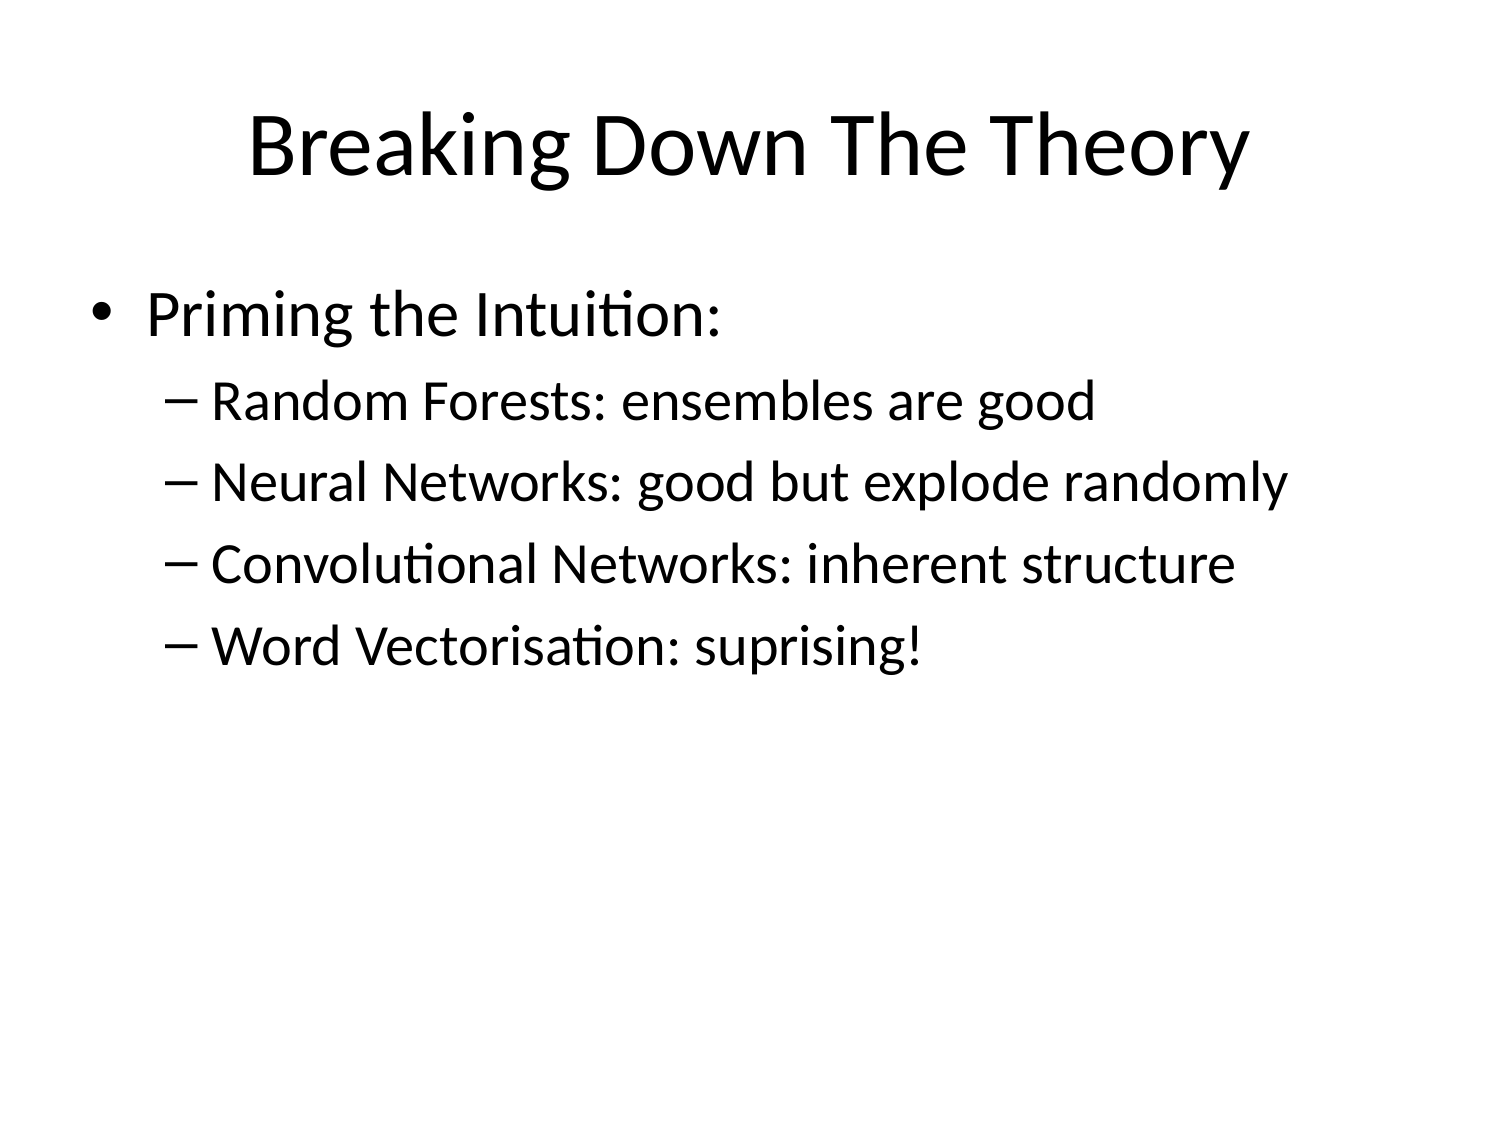

# Breaking Down The Theory
Priming the Intuition:
Random Forests: ensembles are good
Neural Networks: good but explode randomly
Convolutional Networks: inherent structure
Word Vectorisation: suprising!